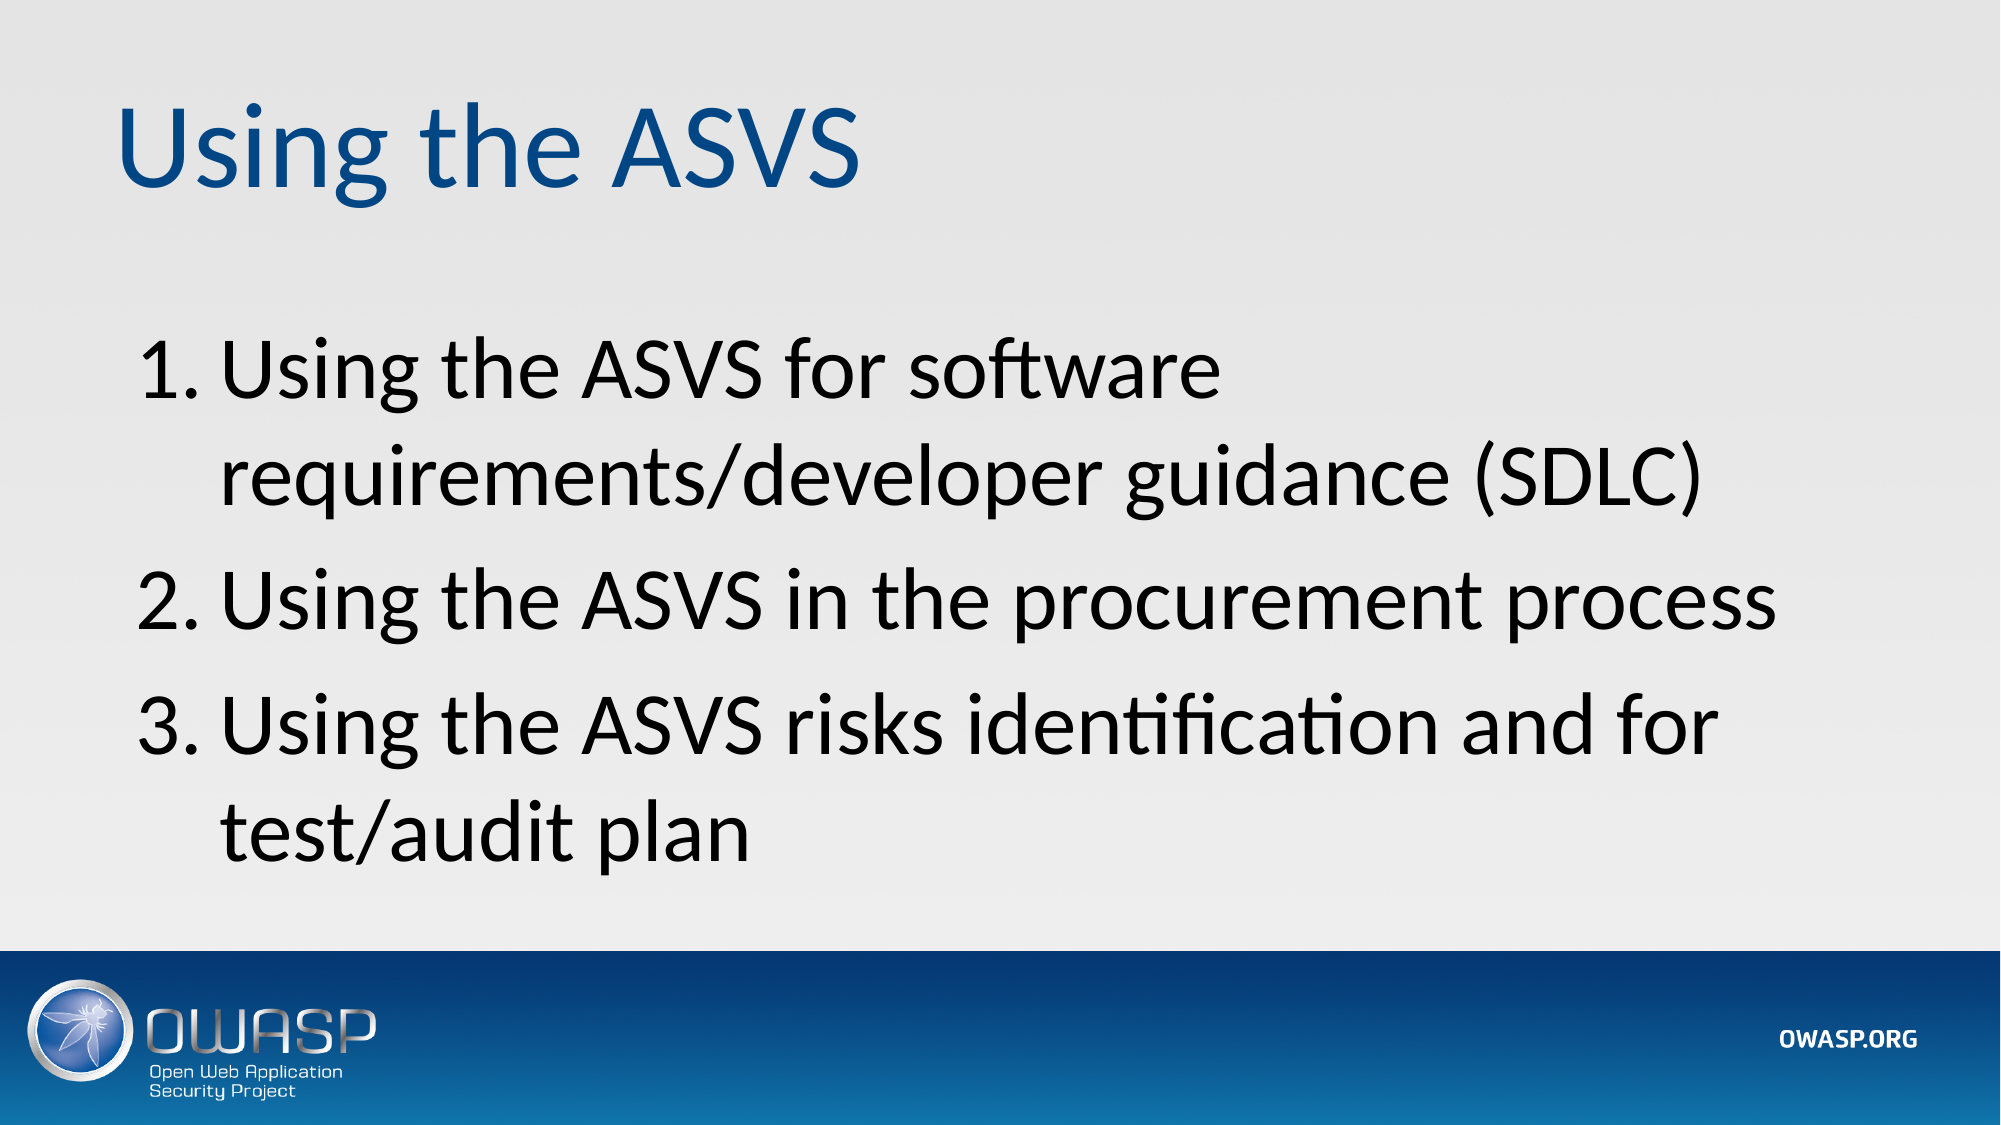

# Using the ASVS
Using the ASVS for software requirements/developer guidance (SDLC)
Using the ASVS in the procurement process
Using the ASVS risks identification and for test/audit plan